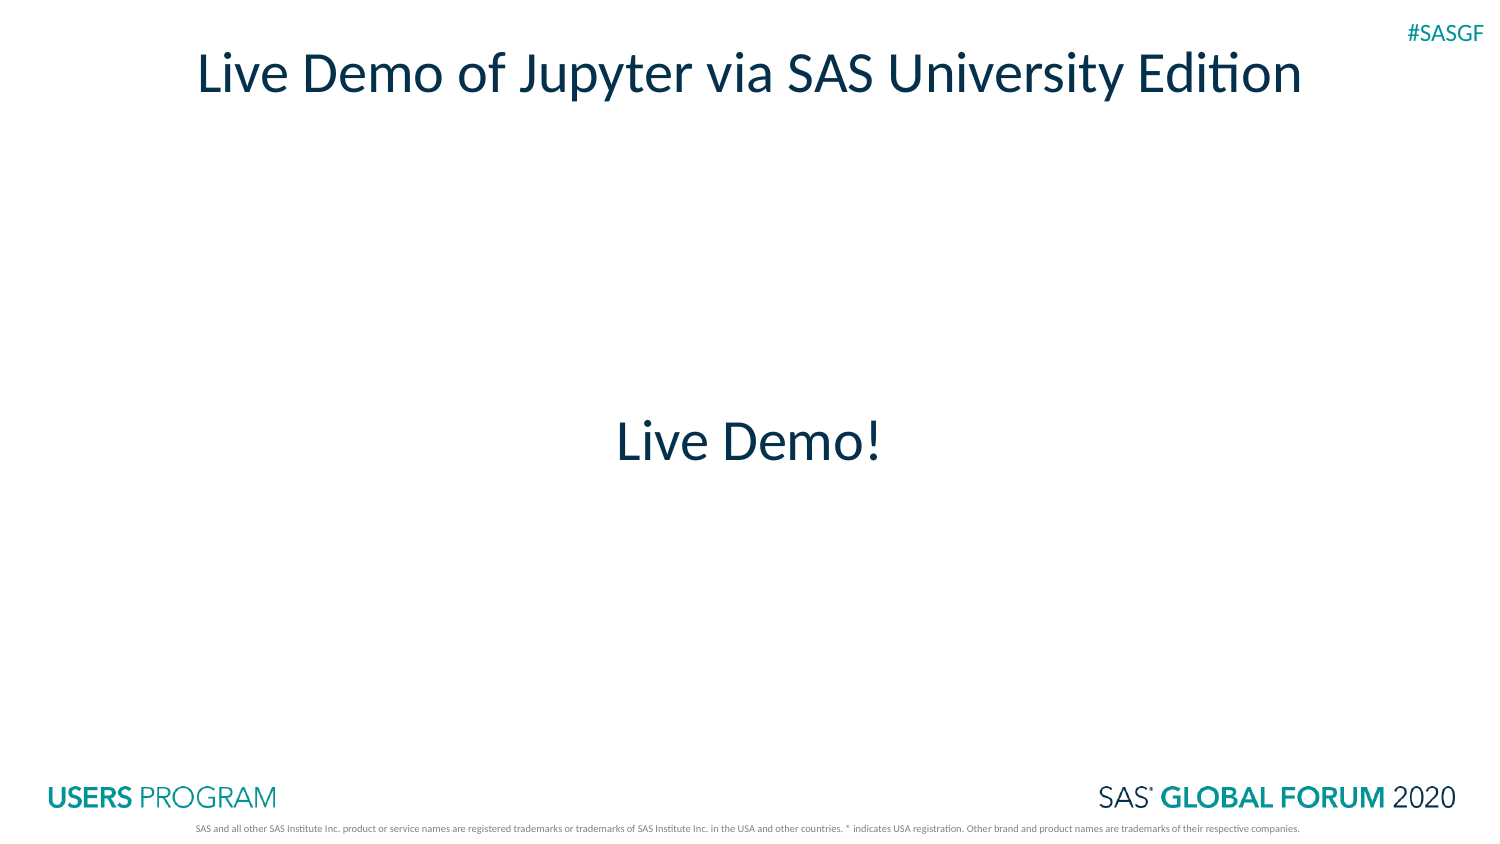

# Live Demo of Jupyter via SAS University Edition

Live Demo!